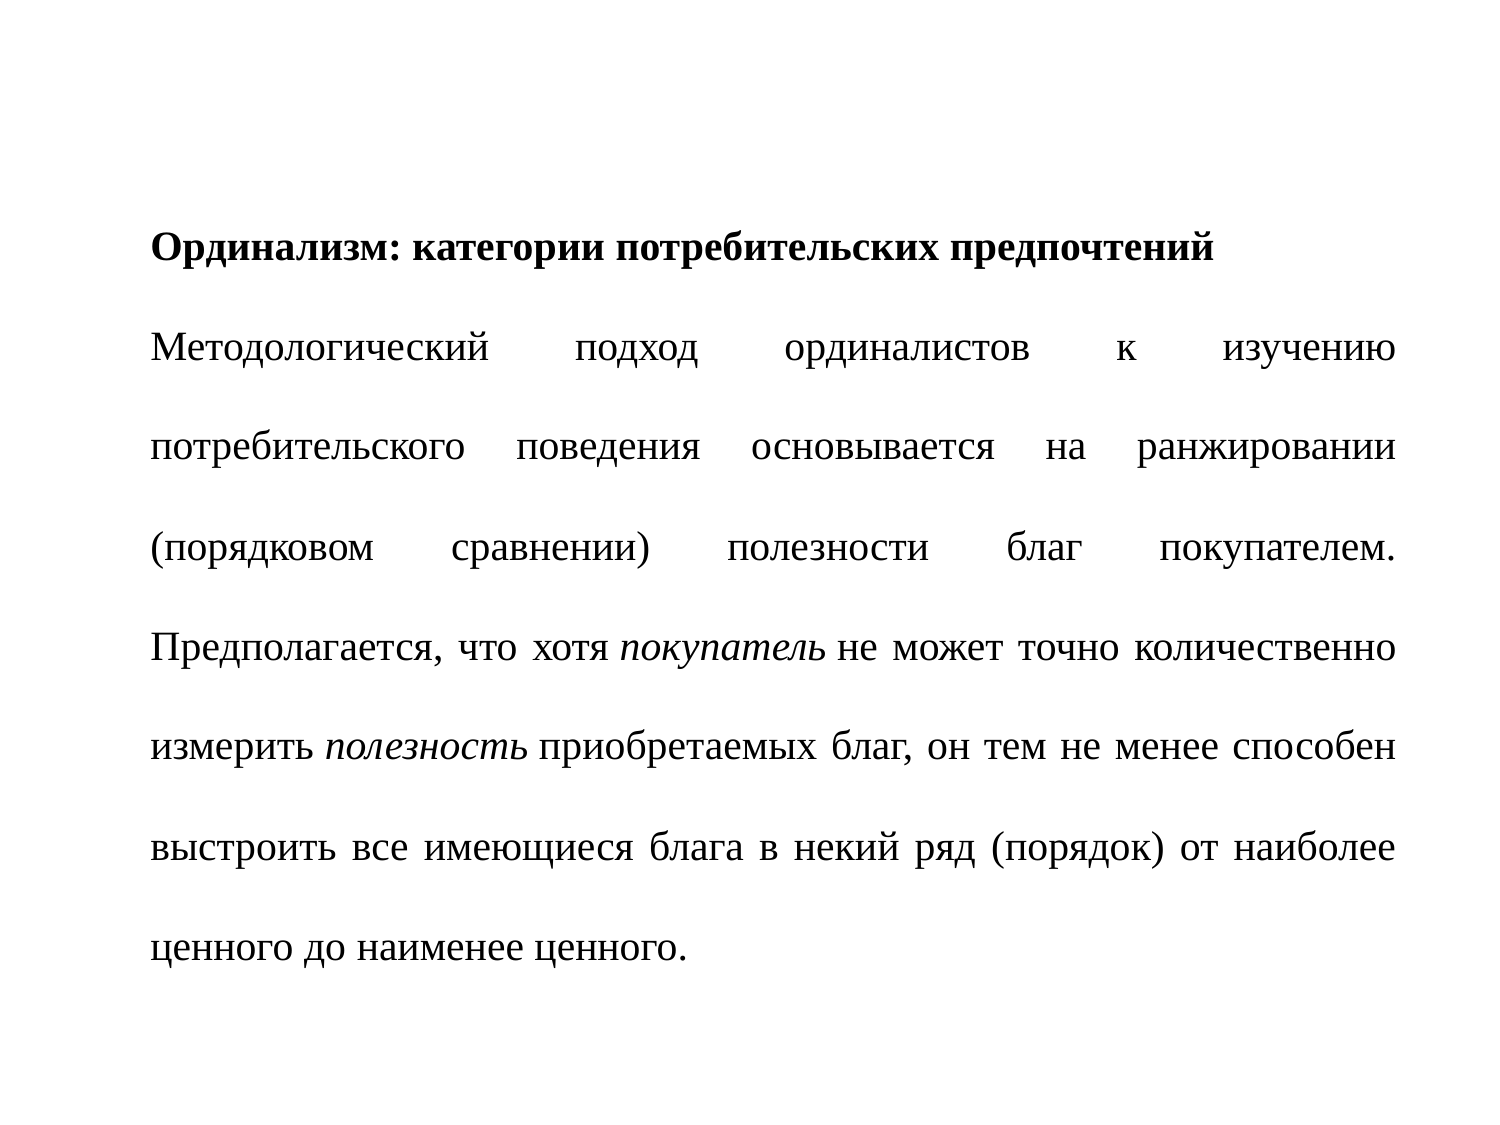

Ординализм: категории потребительских предпочтений
Методологический подход ординалистов к изучению потребительского поведения основывается на ранжировании (порядковом сравнении) полезности благ покупателем. Предполагается, что хотя покупатель не может точно количественно измерить полезность приобретаемых благ, он тем не менее способен выстроить все имеющиеся блага в некий ряд (порядок) от наиболее ценного до наименее ценного.